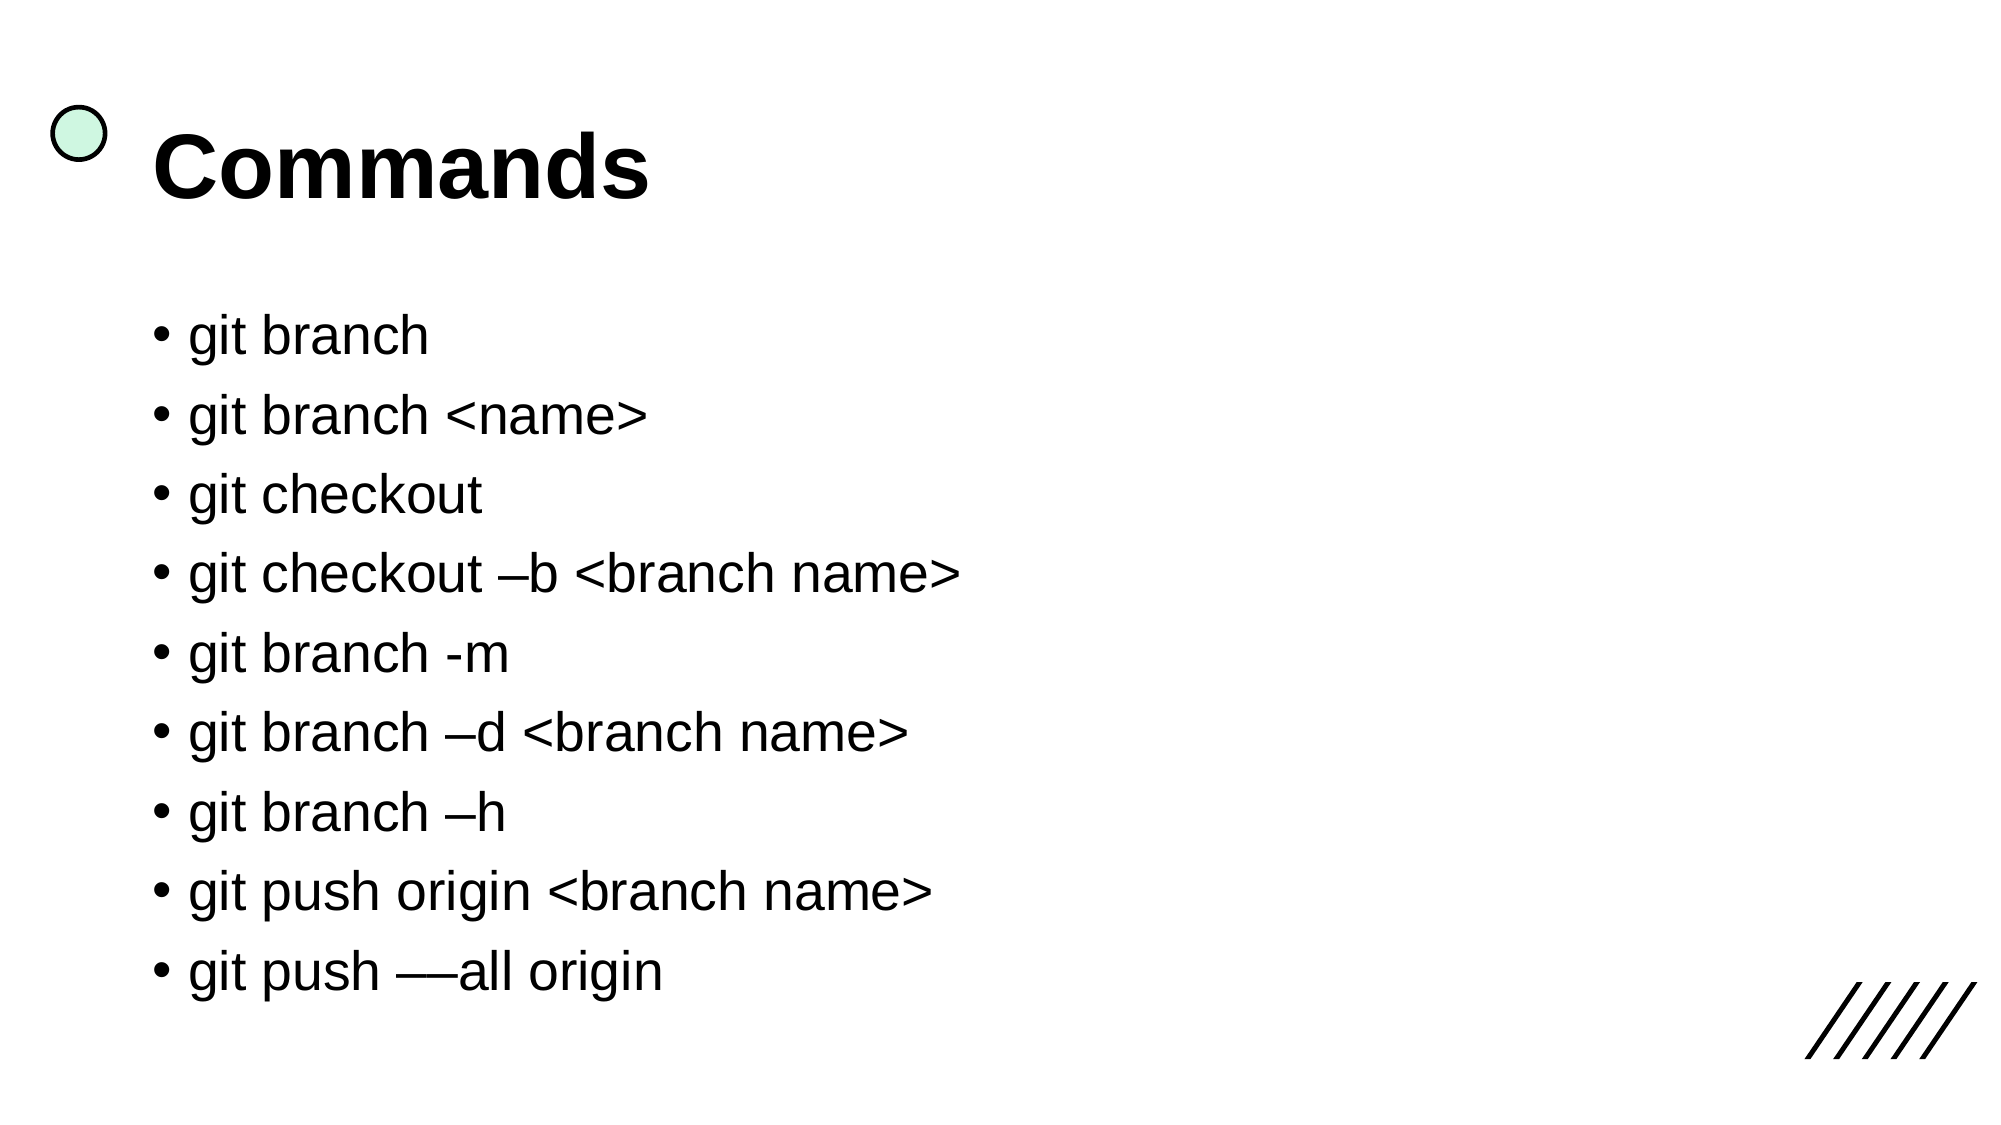

# Commands
git branch
git branch <name>
git checkout
git checkout –b <branch name>
git branch -m
git branch –d <branch name>
git branch –h
git push origin <branch name>
git push ––all origin